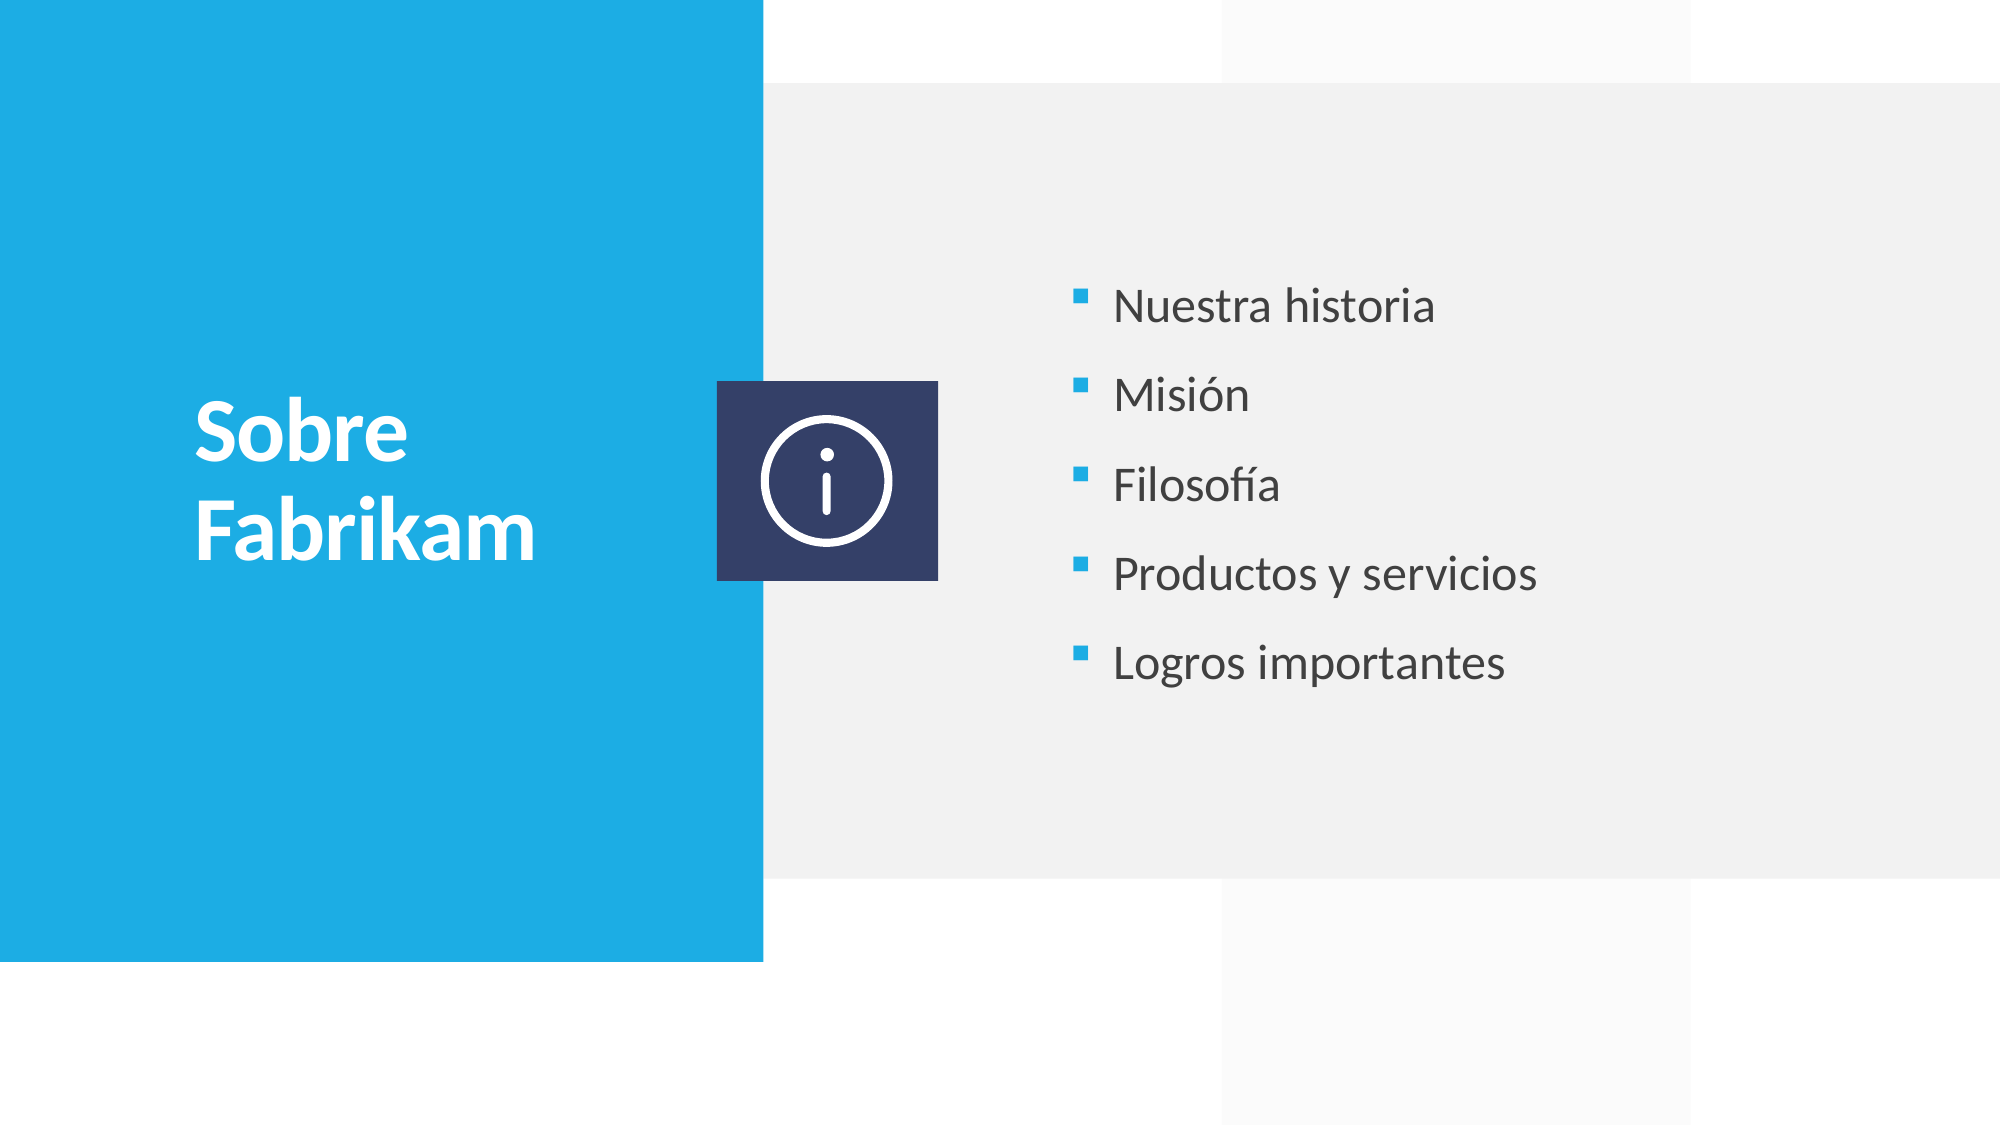

Nuestra historia
Misión
Filosofía
Productos y servicios
Logros importantes
# Sobre Fabrikam